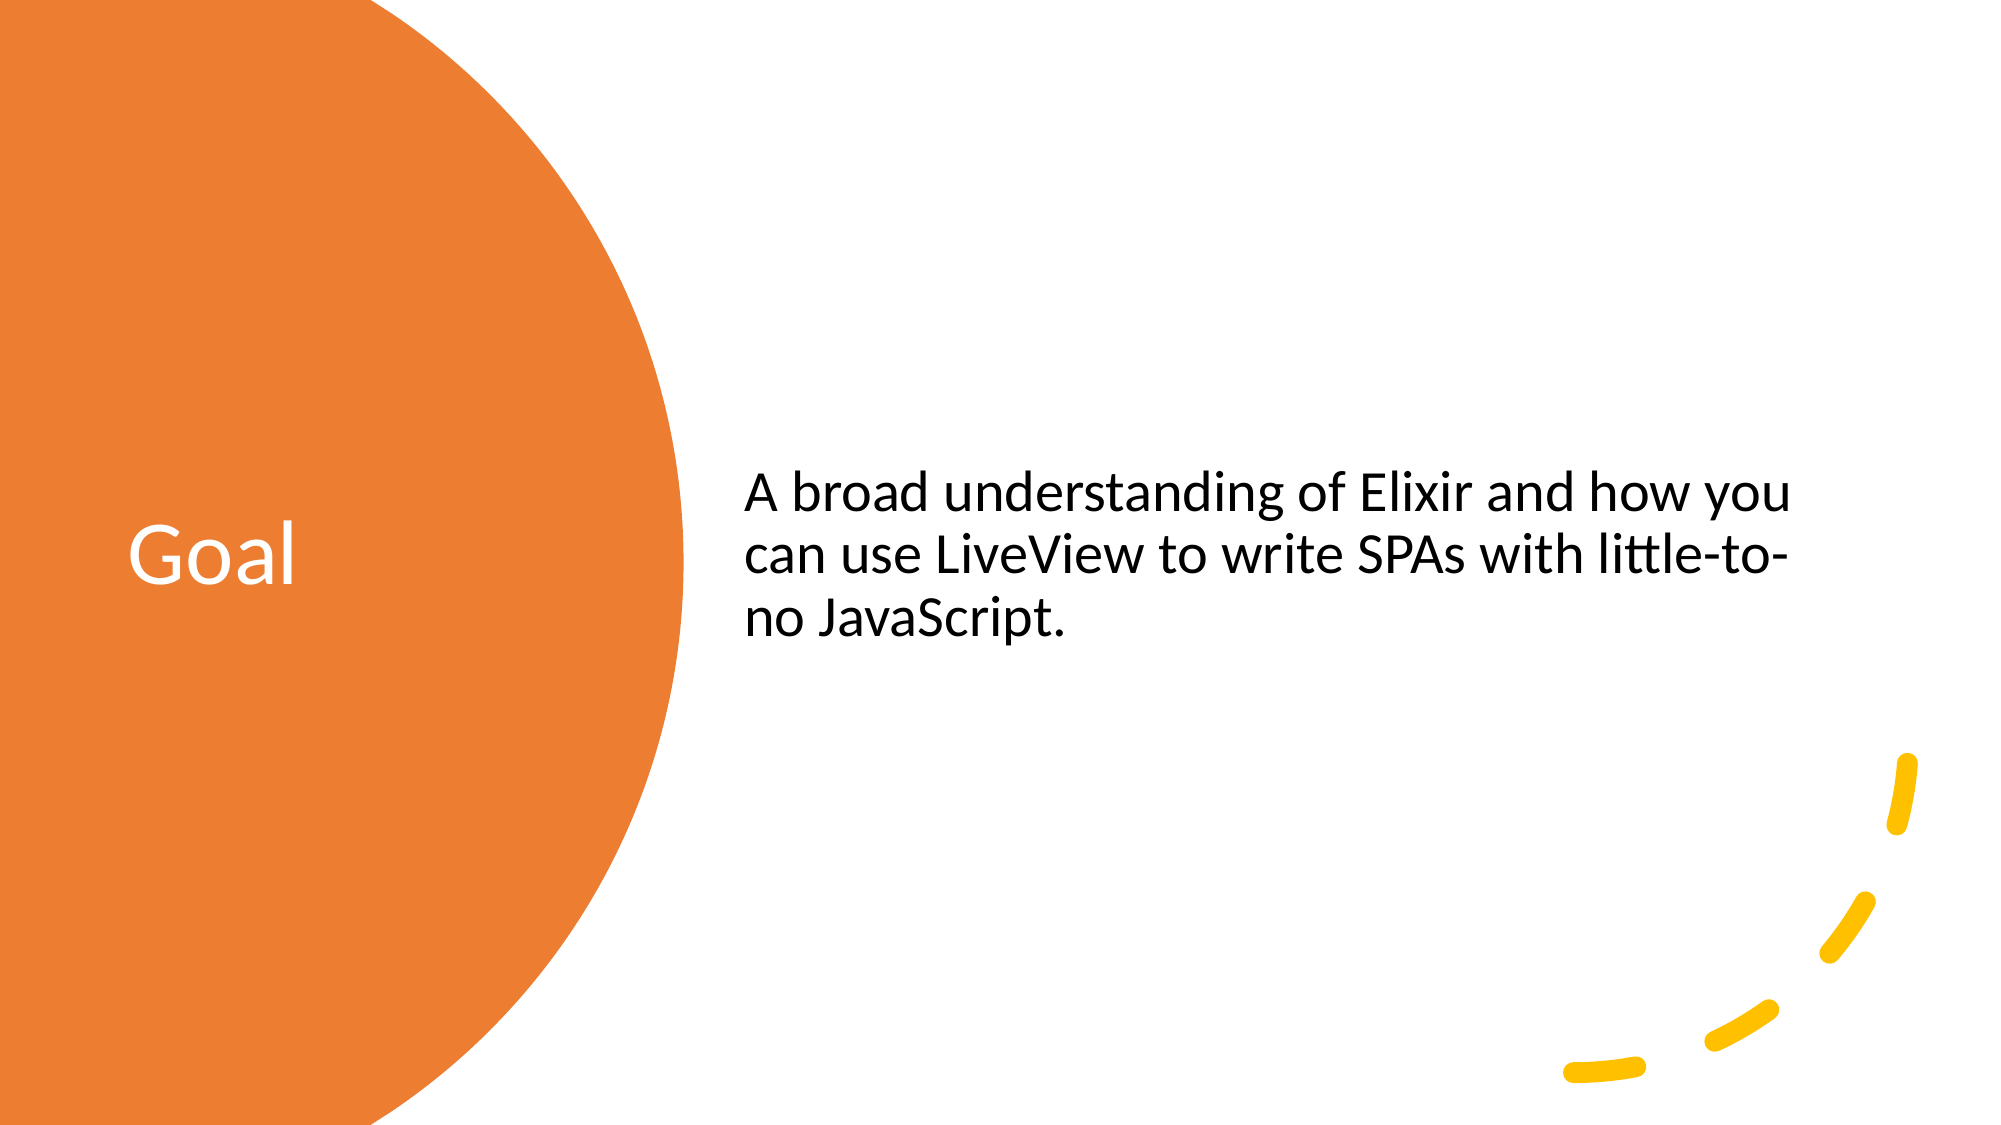

A broad understanding of Elixir and how you can use LiveView to write SPAs with little-to-no JavaScript.
# Goal